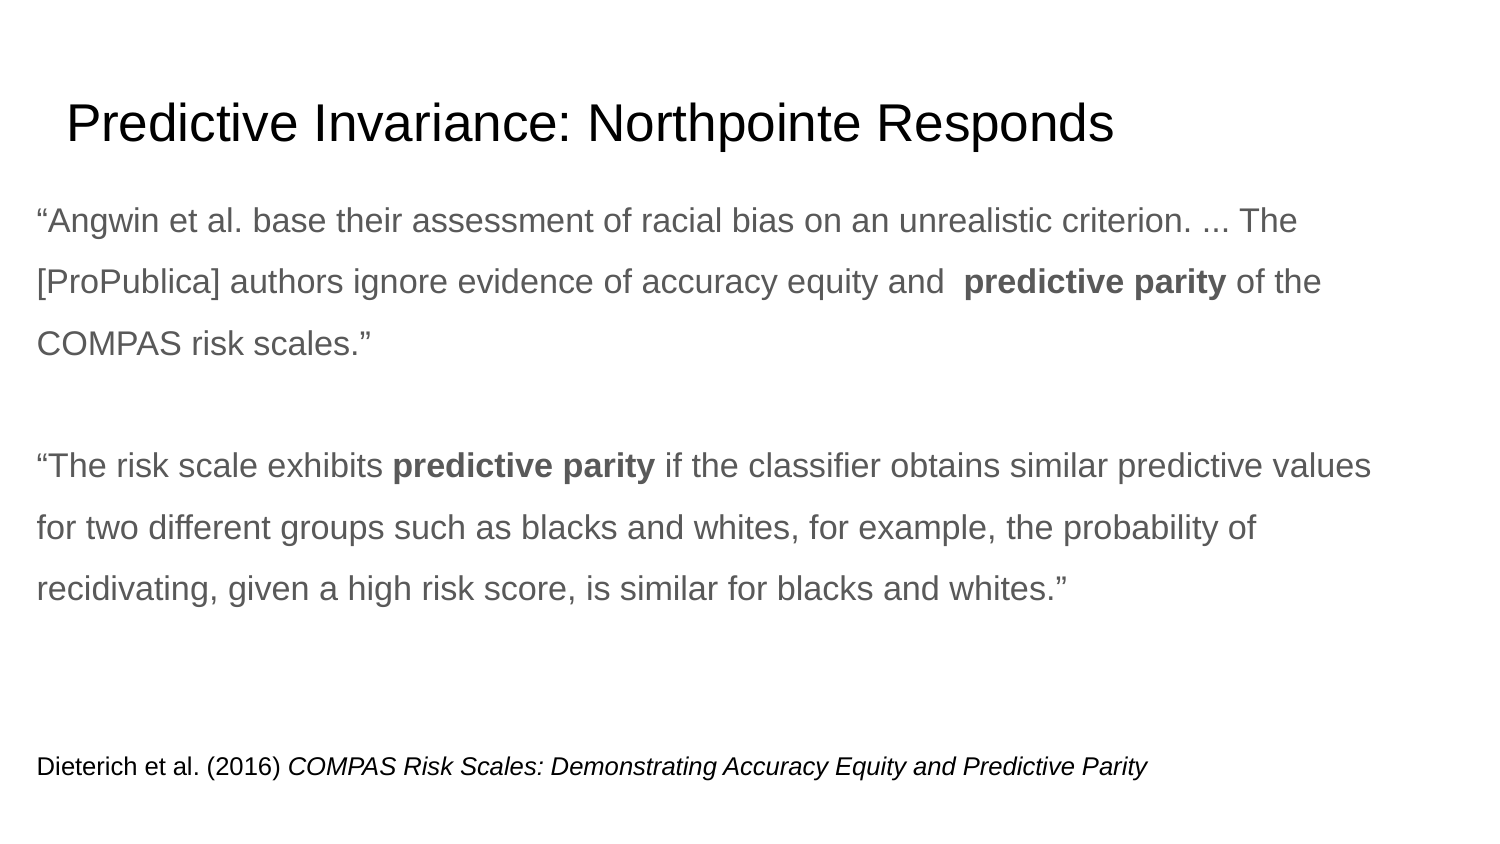

# Predictive Invariance: Northpointe Responds
“Angwin et al. base their assessment of racial bias on an unrealistic criterion. ... The [ProPublica] authors ignore evidence of accuracy equity and  predictive parity of the COMPAS risk scales.”
“The risk scale exhibits predictive parity if the classifier obtains similar predictive values for two different groups such as blacks and whites, for example, the probability of recidivating, given a high risk score, is similar for blacks and whites.”
Dieterich et al. (2016) COMPAS Risk Scales: Demonstrating Accuracy Equity and Predictive Parity